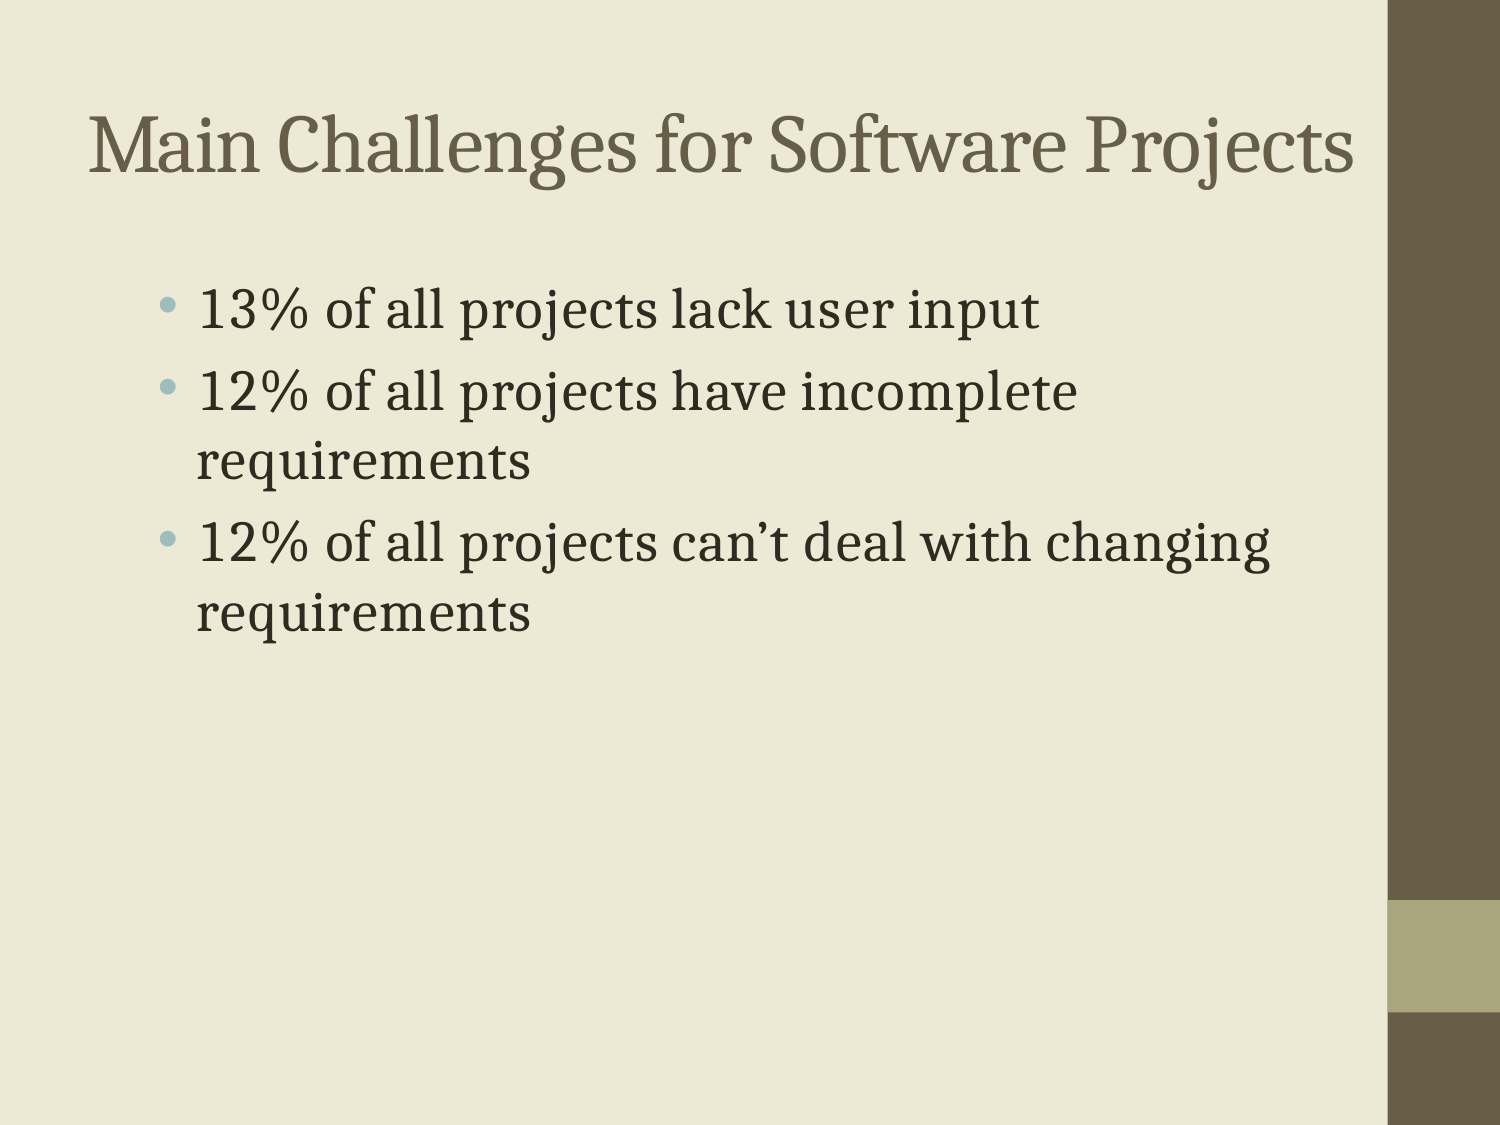

# Main Challenges for Software Projects
13% of all projects lack user input
12% of all projects have incomplete requirements
12% of all projects can’t deal with changing requirements